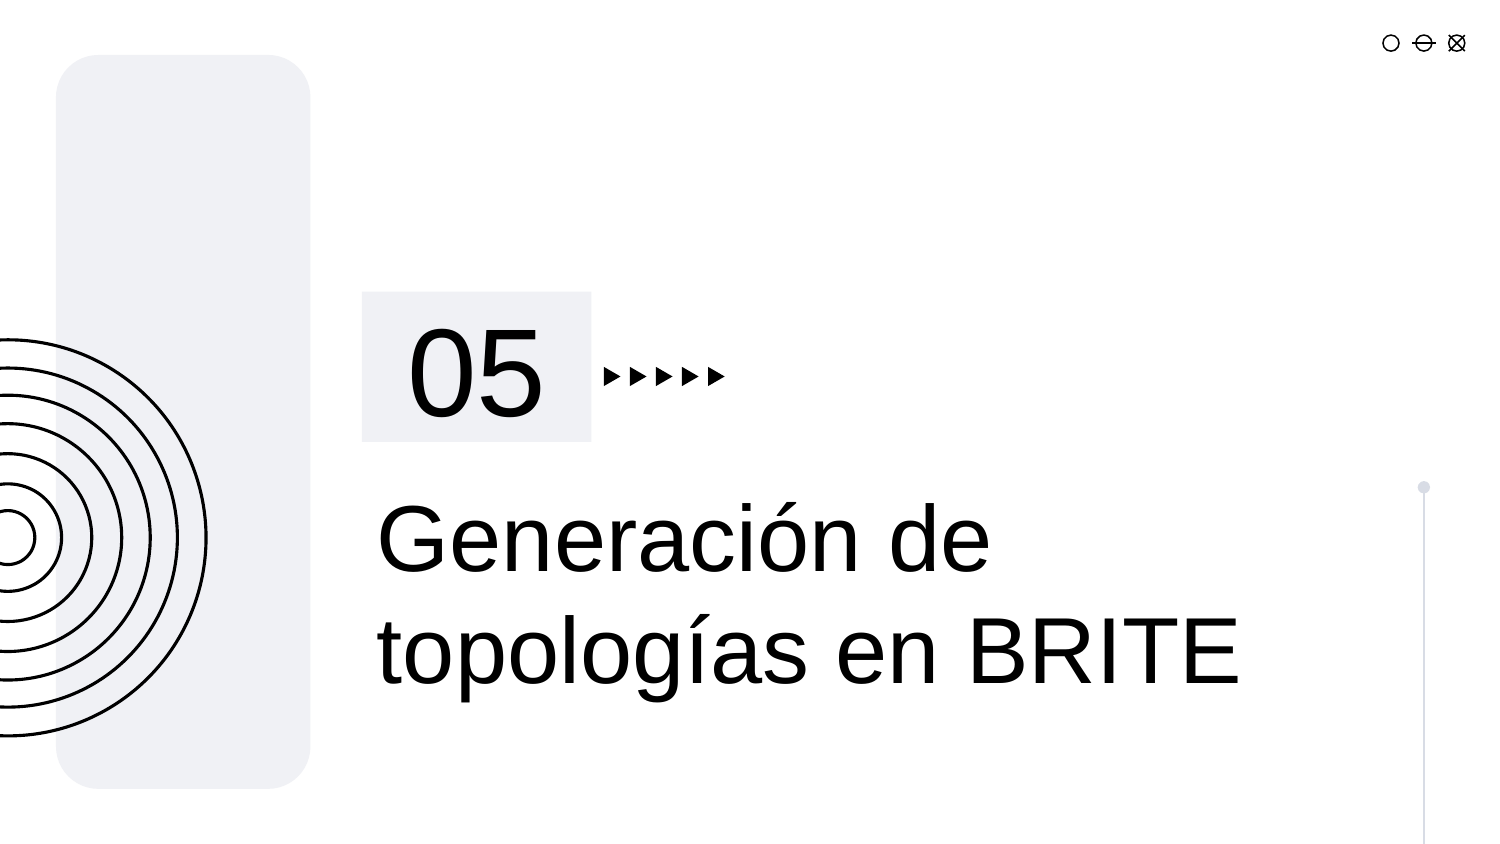

05

# Generación de topologías en BRITE